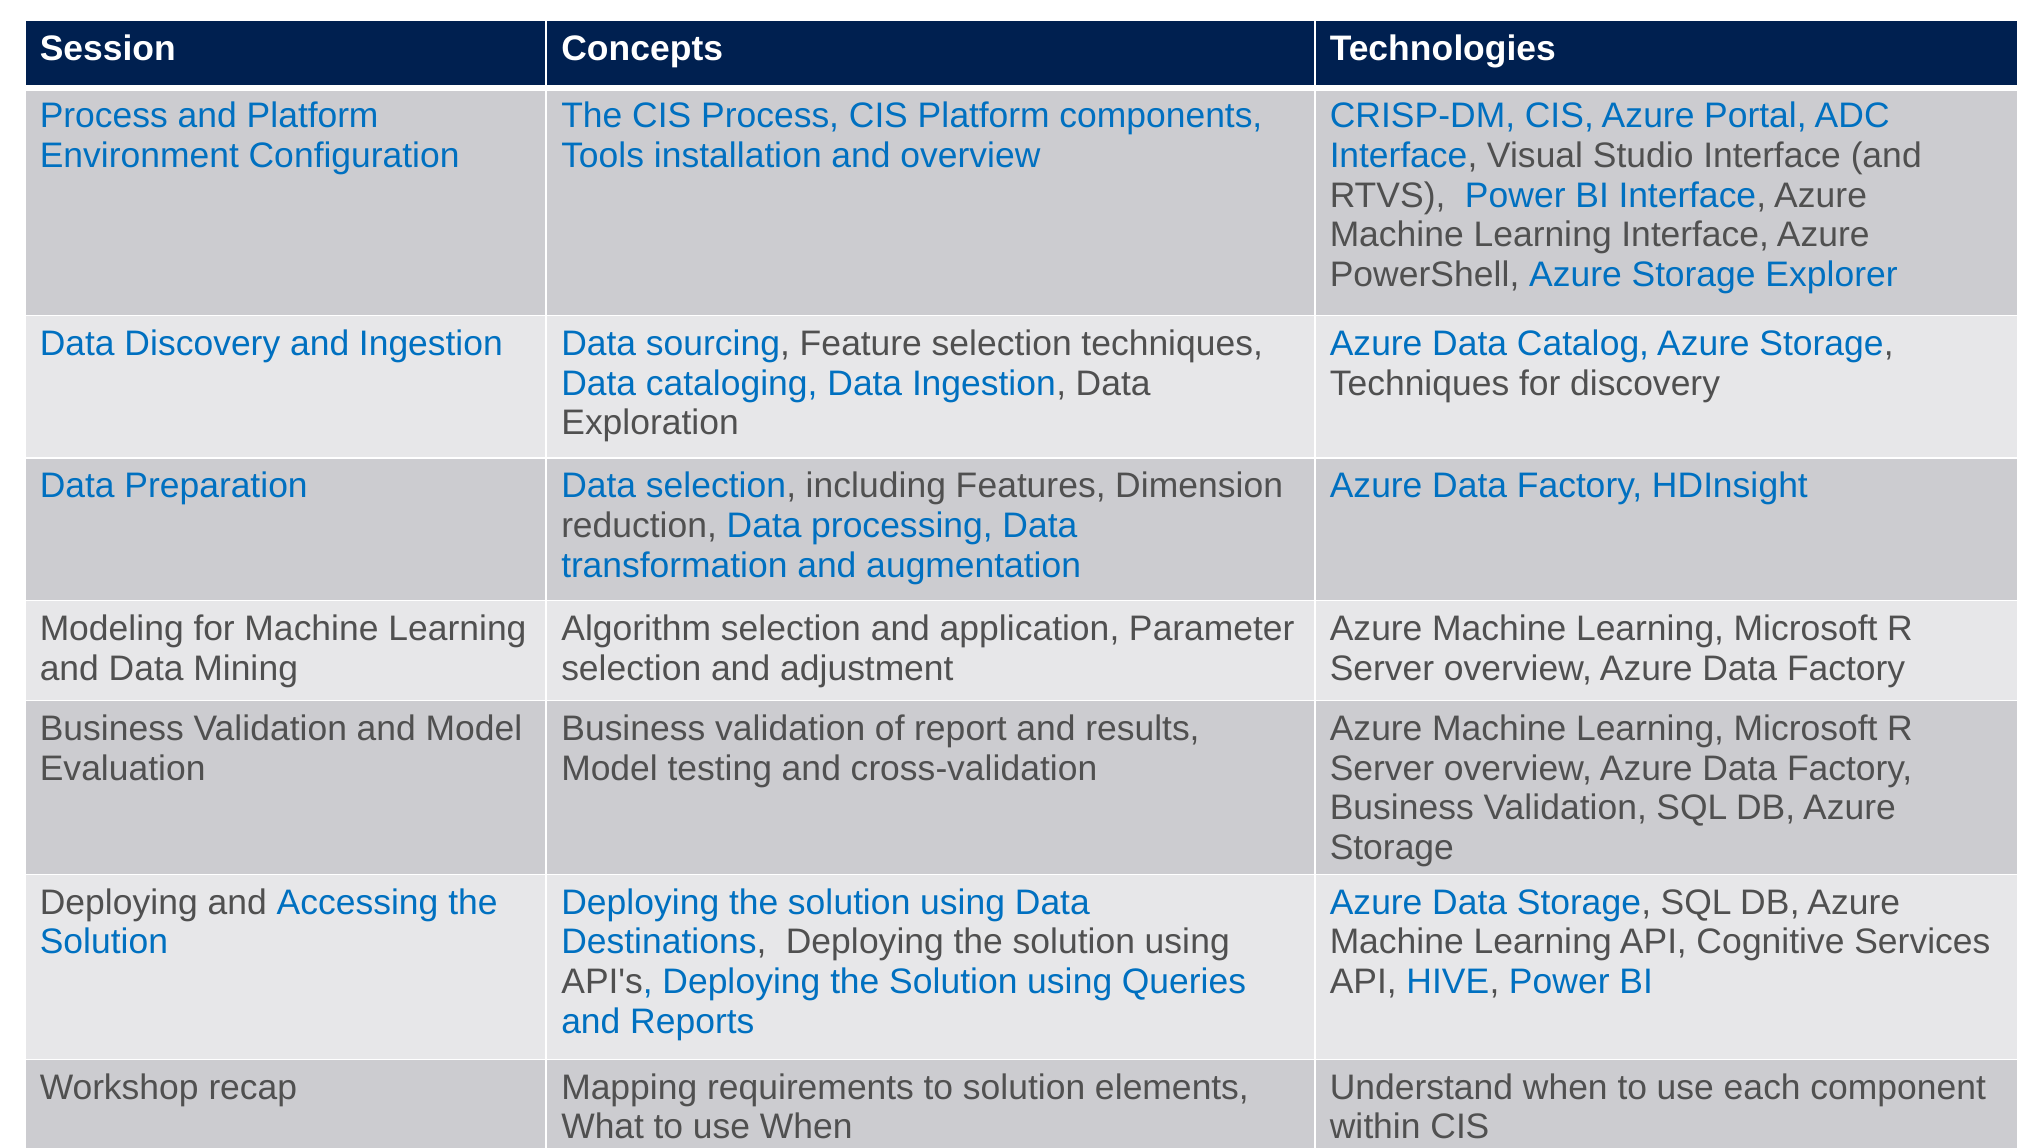

| Session | Concepts | Technologies |
| --- | --- | --- |
| Process and Platform Environment Configuration | The CIS Process, CIS Platform components, Tools installation and overview | CRISP-DM, CIS, Azure Portal, ADC Interface, Visual Studio Interface (and RTVS), Power BI Interface, Azure Machine Learning Interface, Azure PowerShell, Azure Storage Explorer |
| Data Discovery and Ingestion | Data sourcing, Feature selection techniques, Data cataloging, Data Ingestion, Data Exploration | Azure Data Catalog, Azure Storage, Techniques for discovery |
| Data Preparation | Data selection, including Features, Dimension reduction, Data processing, Data transformation and augmentation | Azure Data Factory, HDInsight |
| Modeling for Machine Learning and Data Mining | Algorithm selection and application, Parameter selection and adjustment | Azure Machine Learning, Microsoft R Server overview, Azure Data Factory |
| Business Validation and Model Evaluation | Business validation of report and results, Model testing and cross-validation | Azure Machine Learning, Microsoft R Server overview, Azure Data Factory, Business Validation, SQL DB, Azure Storage |
| Deploying and Accessing the Solution | Deploying the solution using Data Destinations, Deploying the solution using API's, Deploying the Solution using Queries and Reports | Azure Data Storage, SQL DB, Azure Machine Learning API, Cognitive Services API, HIVE, Power BI |
| Workshop recap | Mapping requirements to solution elements, What to use When | Understand when to use each component within CIS |